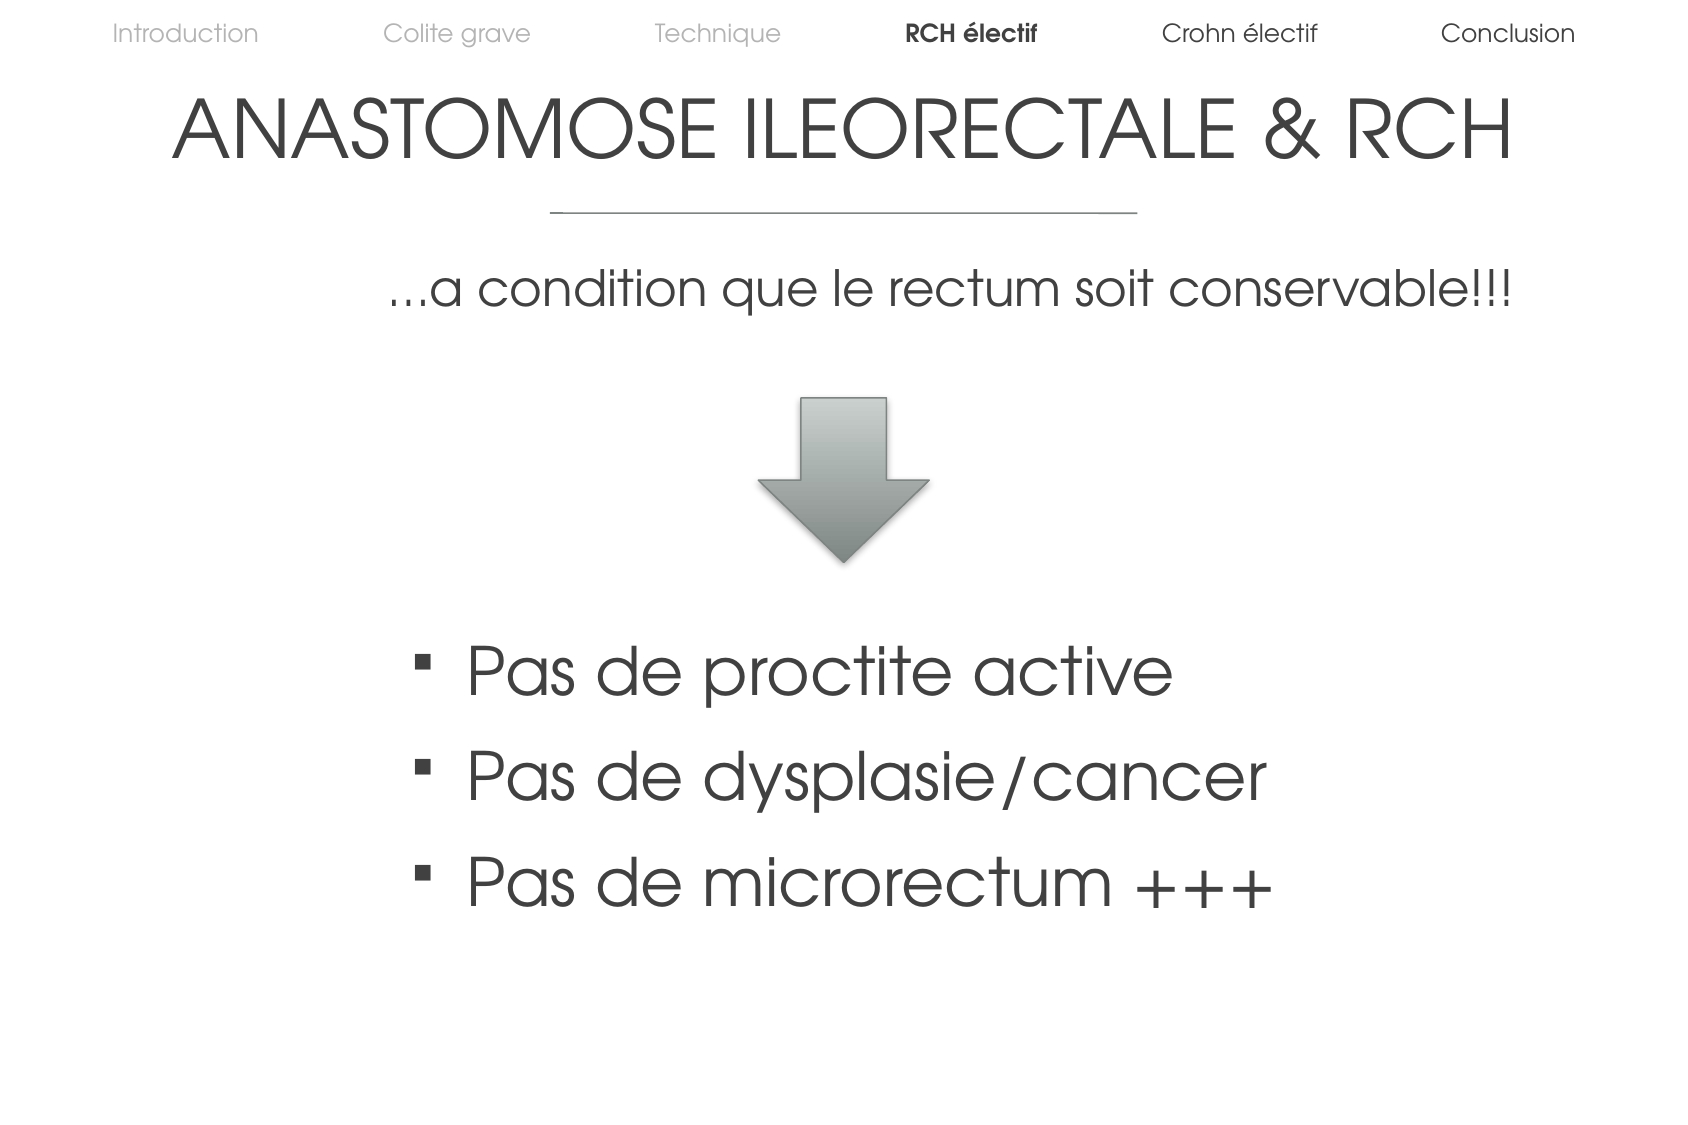

Introduction
Colite grave
Technique
RCH électif
Crohn électif
Conclusion
# ANASTOMOSE ILEORECTALE & RCH
…a condition que le rectum soit conservable!!!

Pas de proctite active
Pas de dysplasie/cancer
Pas de microrectum +++